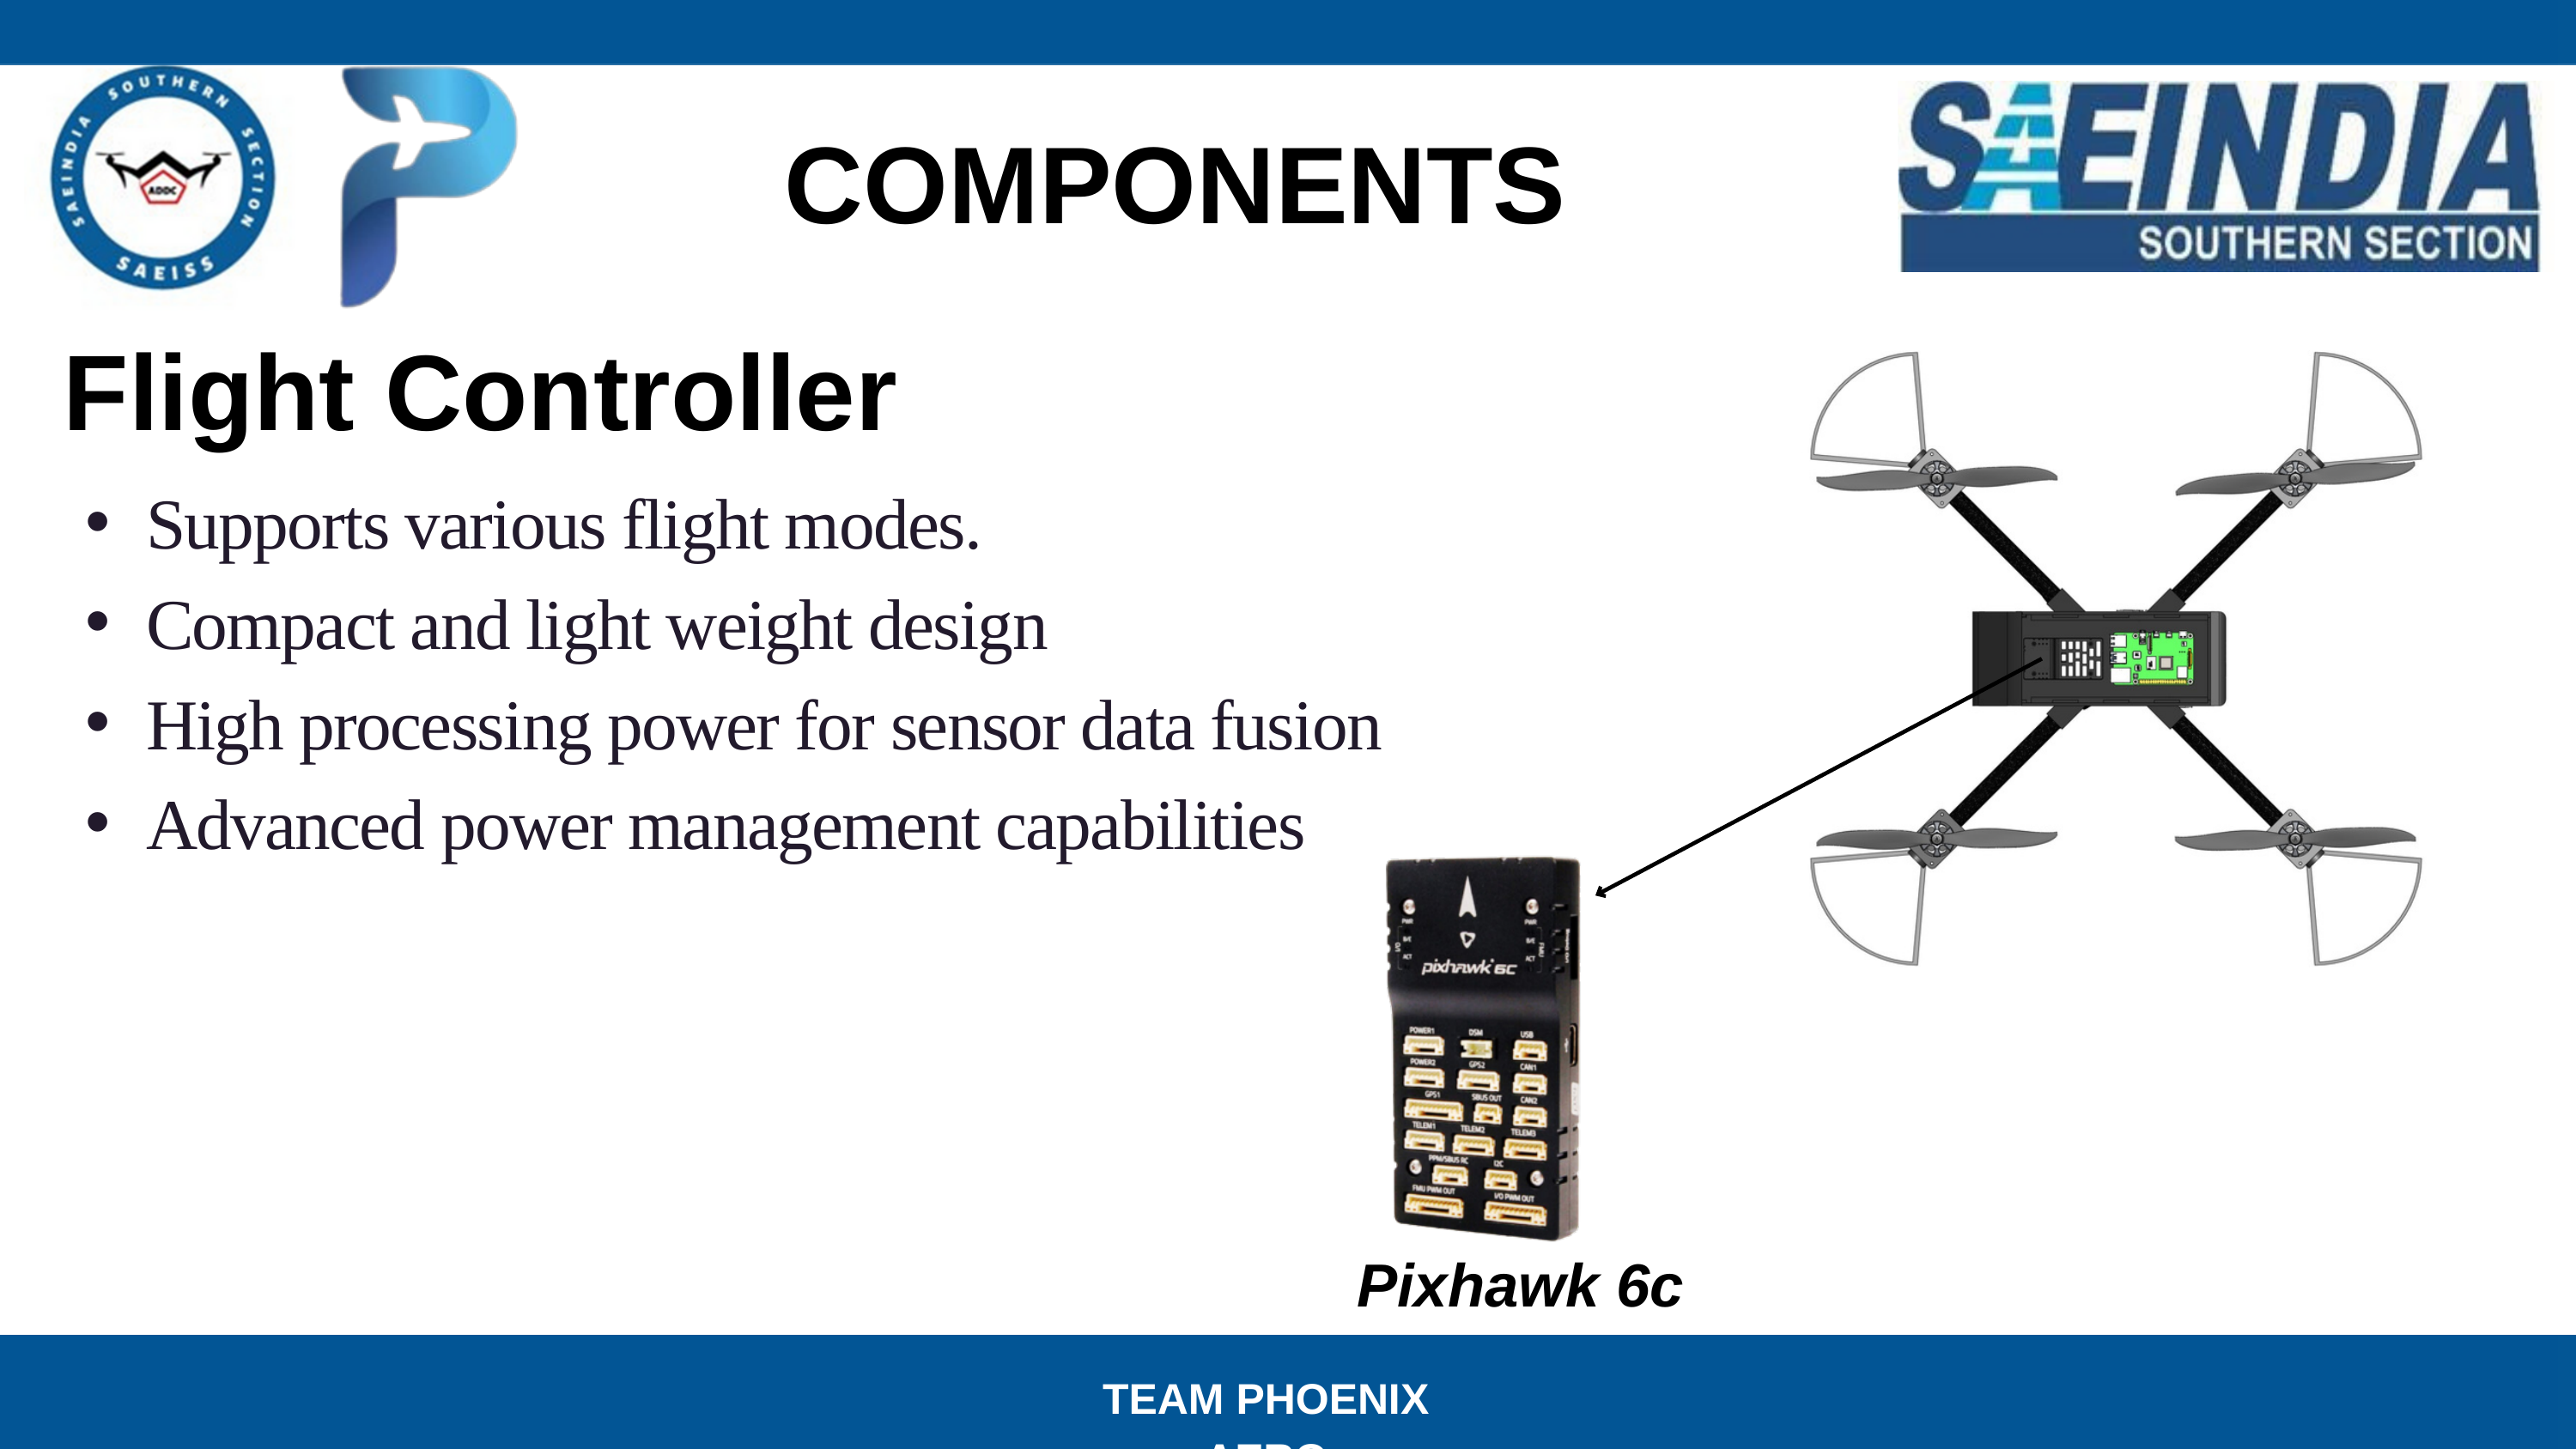

COMPONENTS
Flight Controller

Supports various flight modes.
Compact and light weight design
High processing power for sensor data fusion
Advanced power management capabilities

Pixhawk 6c
TEAM PHOENIX AERO
TEAM PHOENIX AERO